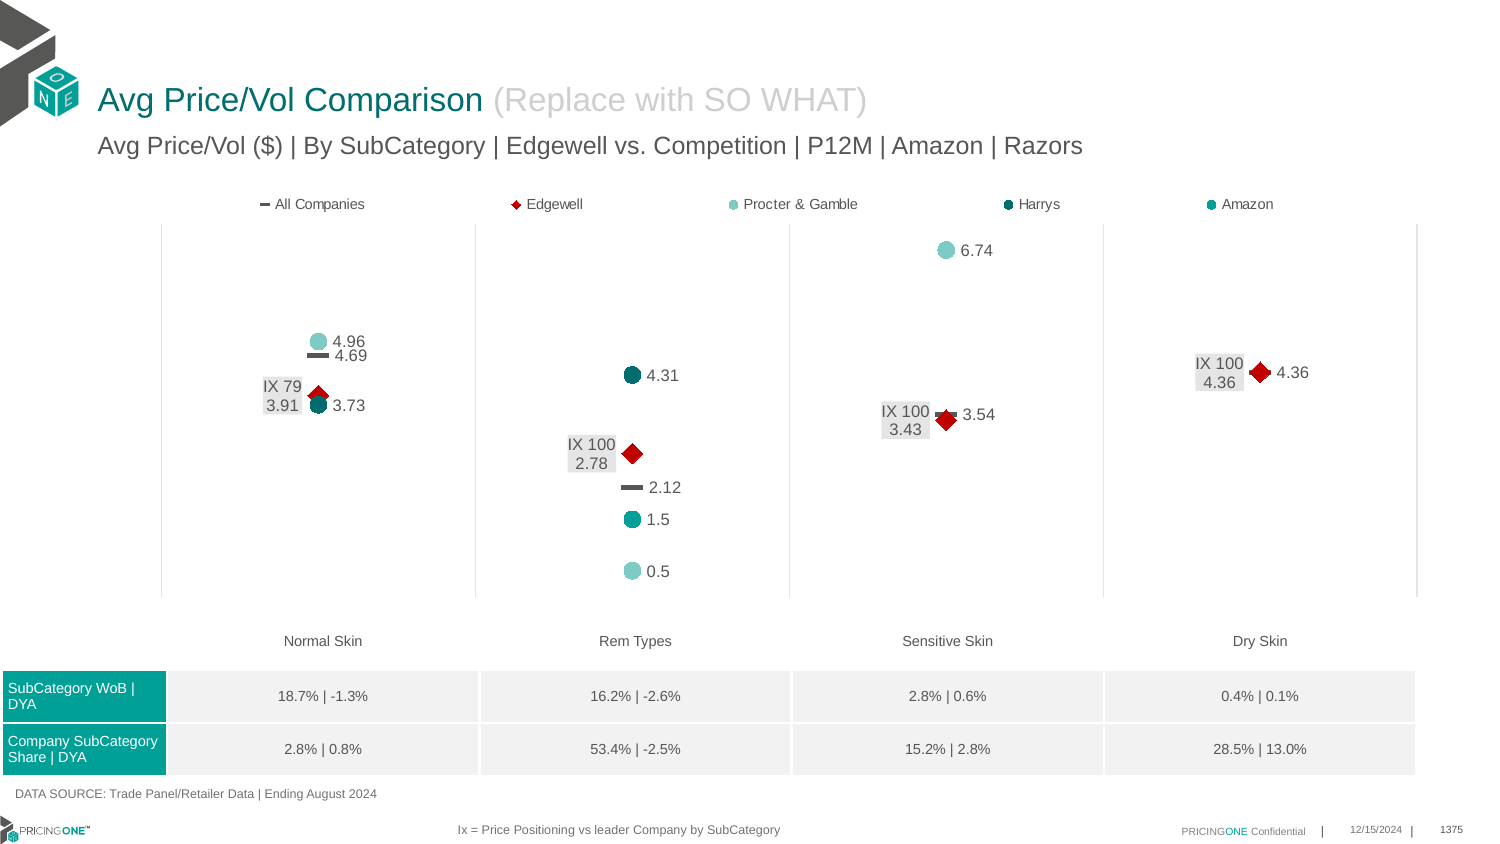

# Avg Price/Vol Comparison (Replace with SO WHAT)
Avg Price/Vol ($) | By SubCategory | Edgewell vs. Competition | P12M | Amazon | Razors

### Chart

| Category | All Companies | Edgewell | Procter & Gamble | Harrys | Amazon |
|---|---|---|---|---|---|
| IX 79 | 4.69 | 3.91 | 4.96 | 3.73 | None |
| IX 100 | 2.12 | 2.78 | 0.5 | 4.31 | 1.5 |
| IX 100 | 3.54 | 3.43 | 6.74 | None | None |
| IX 100 | 4.36 | 4.36 | None | None | None |
|  | Normal Skin | Rem Types | Sensitive Skin | Dry Skin |
| --- | --- | --- | --- | --- |
| SubCategory WoB | DYA | 18.7% | -1.3% | 16.2% | -2.6% | 2.8% | 0.6% | 0.4% | 0.1% |
| Company SubCategory Share | DYA | 2.8% | 0.8% | 53.4% | -2.5% | 15.2% | 2.8% | 28.5% | 13.0% |
DATA SOURCE: Trade Panel/Retailer Data | Ending August 2024
Ix = Price Positioning vs leader Company by SubCategory
12/15/2024
1375